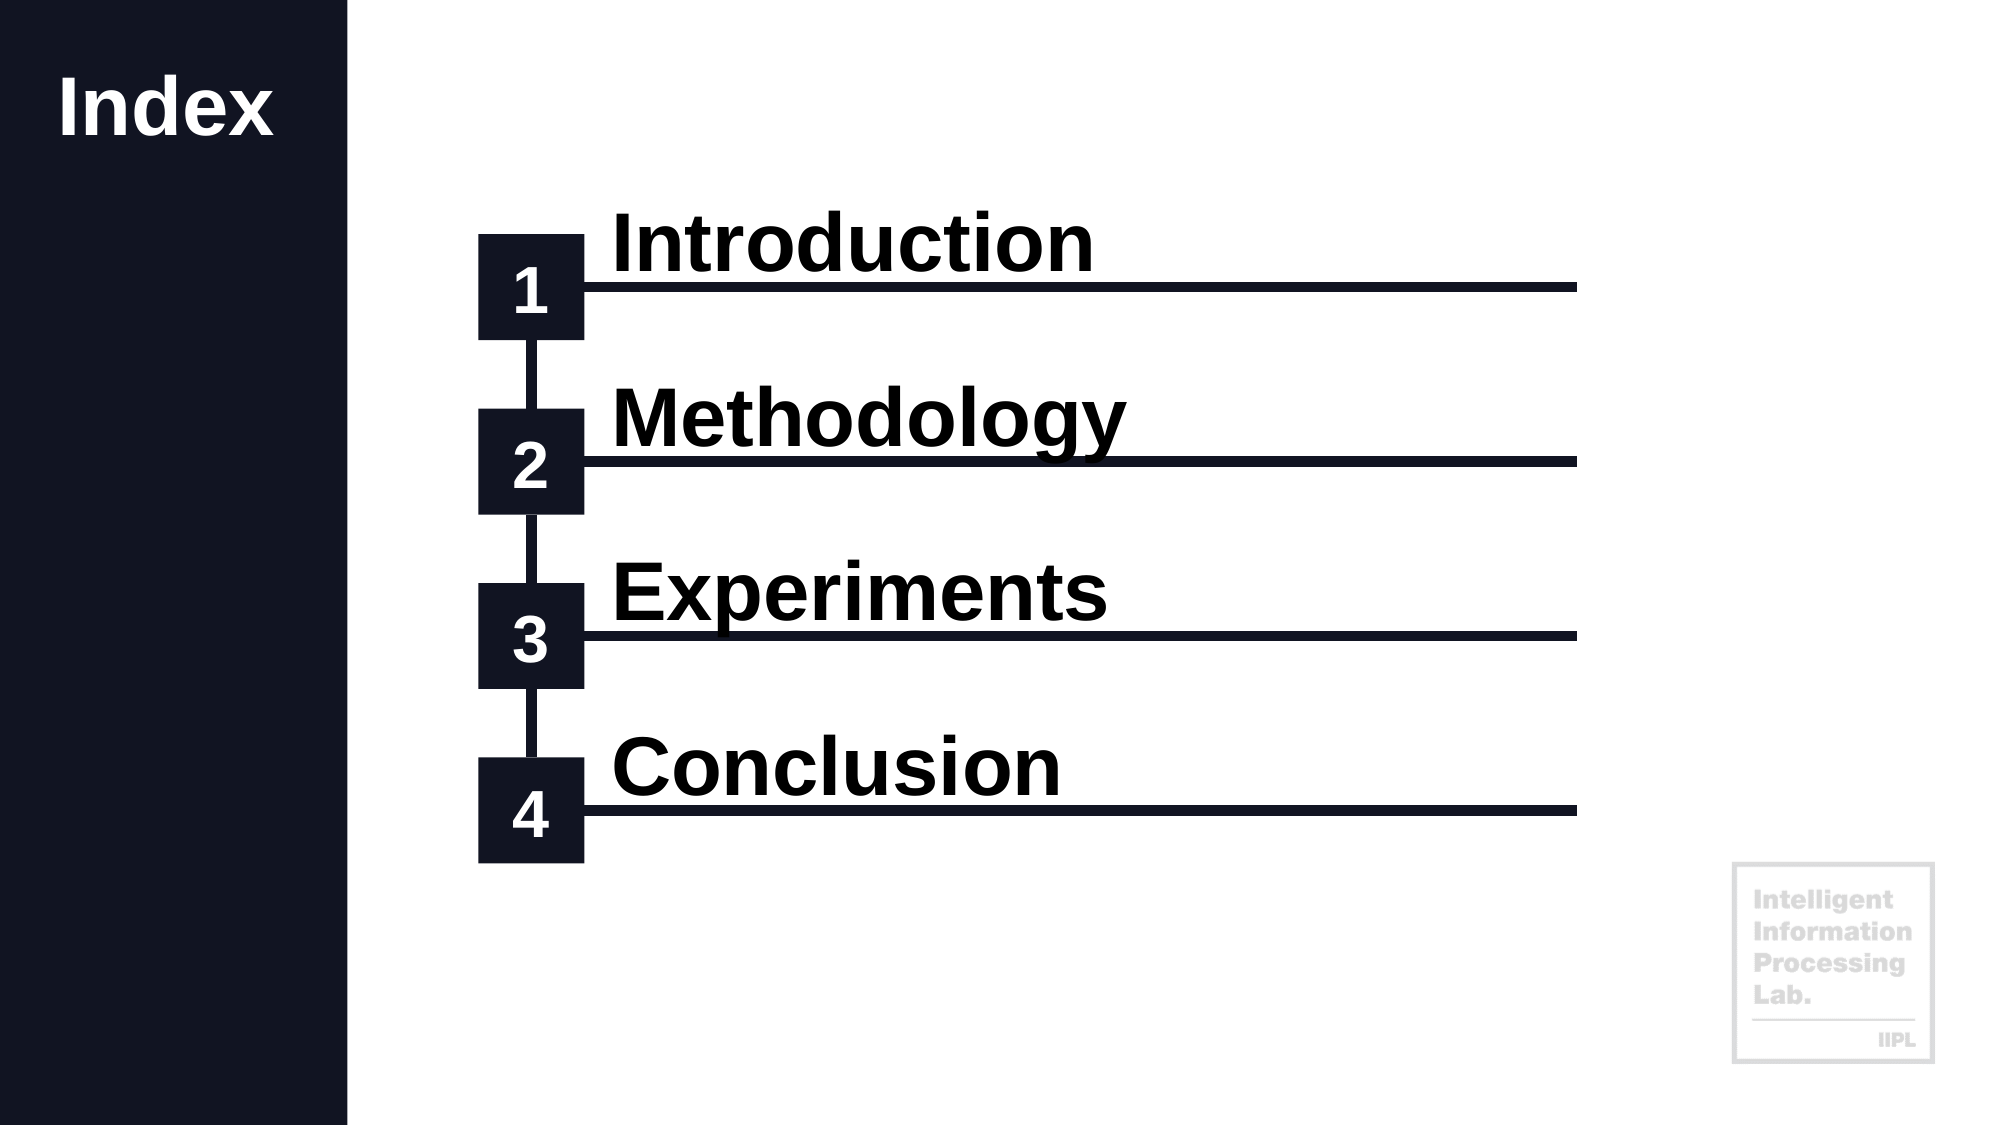

Introduction
1
Methodology
2
Experiments
3
Conclusion
4